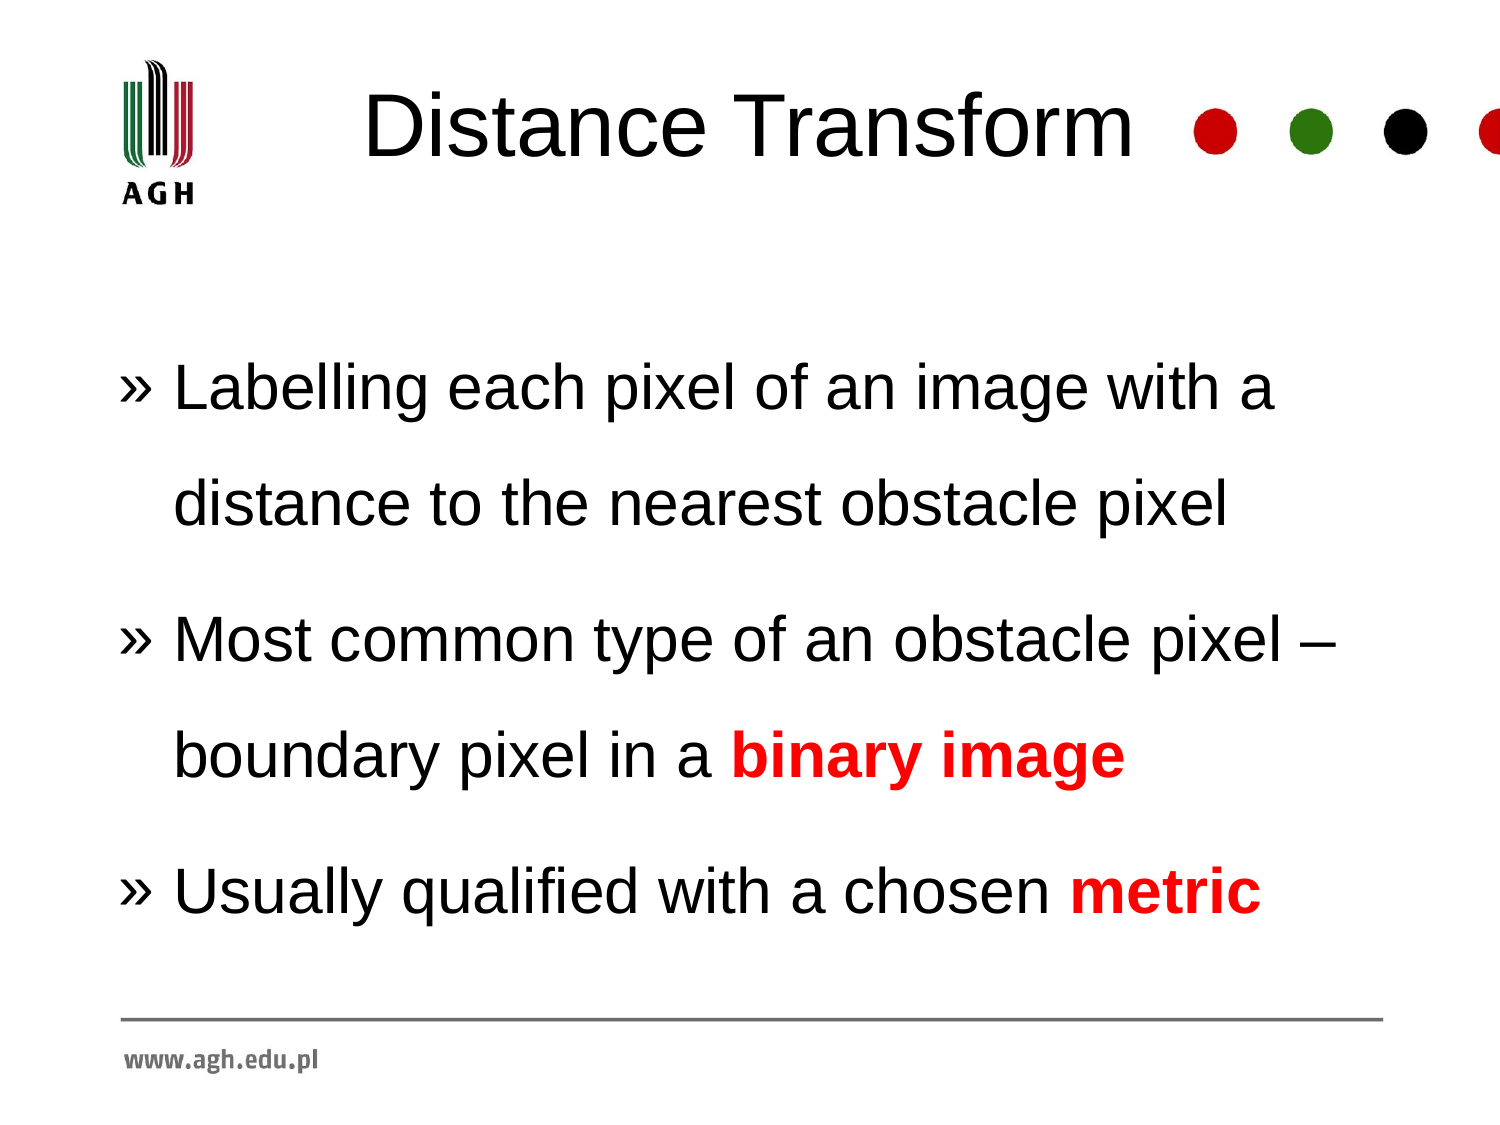

# Distance Transform
Labelling each pixel of an image with a distance to the nearest obstacle pixel
Most common type of an obstacle pixel – boundary pixel in a binary image
Usually qualified with a chosen metric